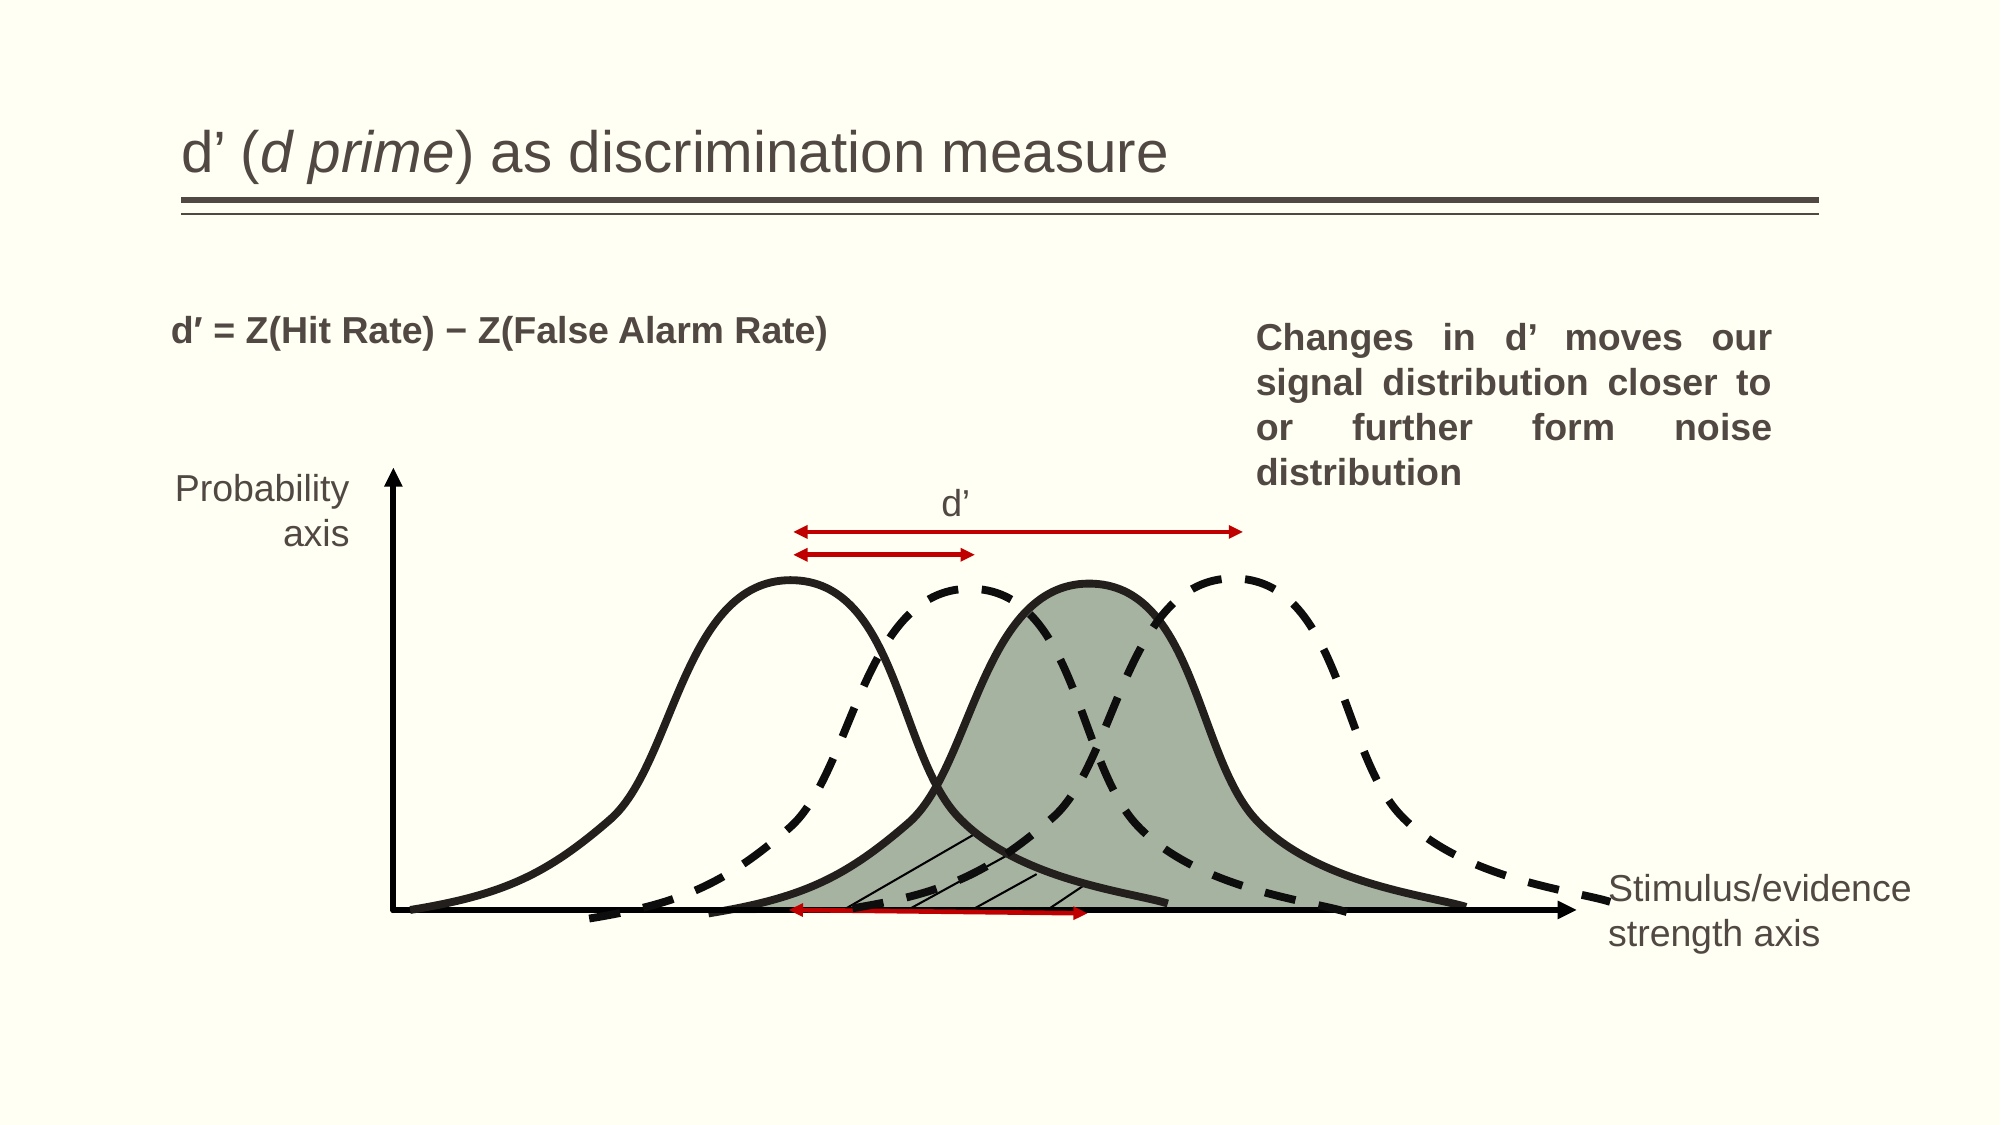

# d’ (d prime) as discrimination measure
d′ = Z(Hit Rate) − Z(False Alarm Rate)
Changes in d’ moves our signal distribution closer to or further form noise distribution
Probability axis
d’

Stimulus/evidence strength axis